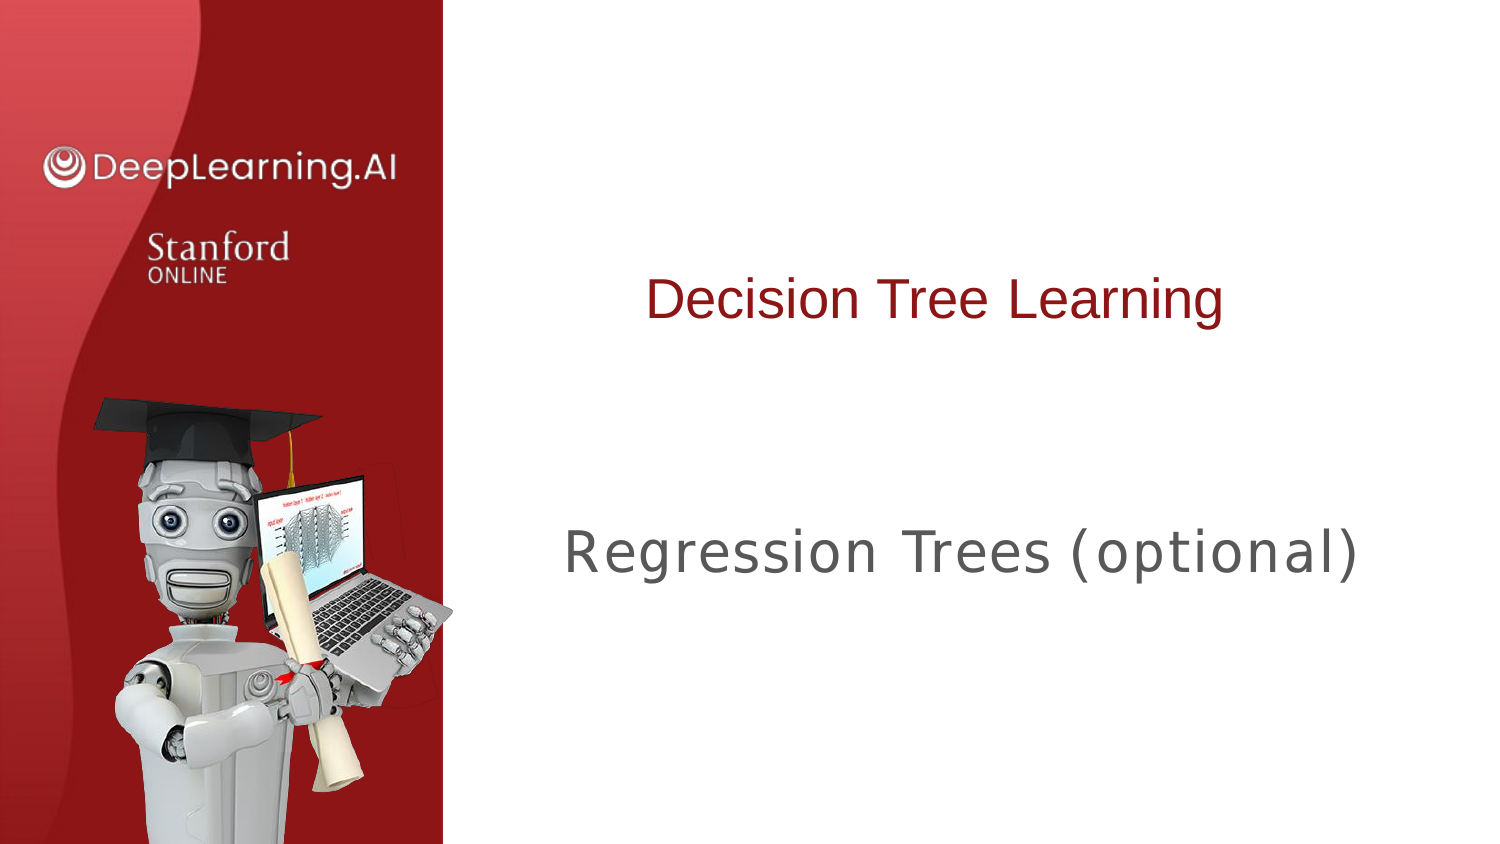

# Decision Tree Learning
Regression Trees (optional)